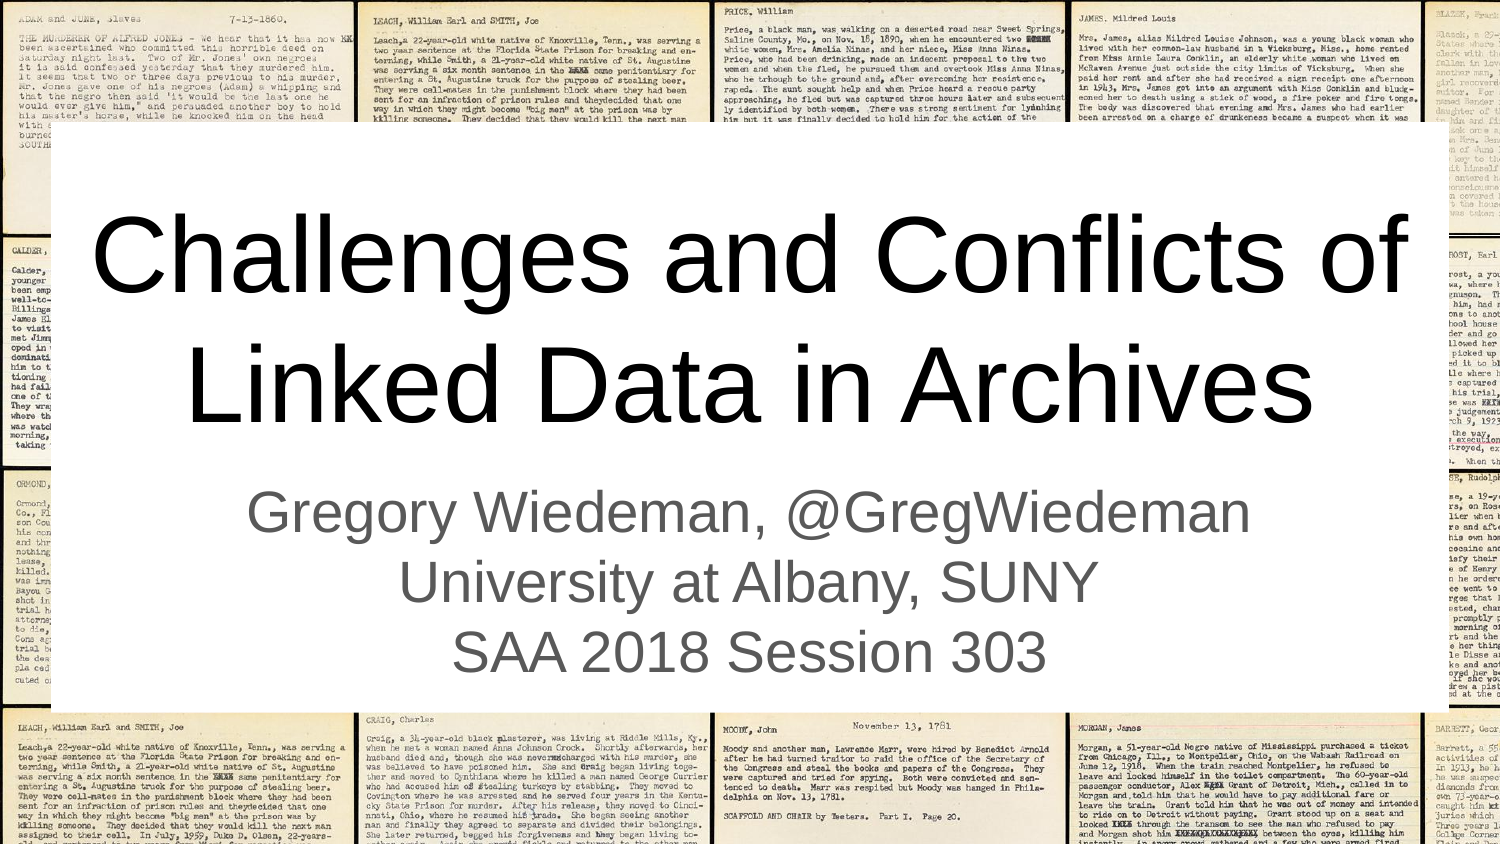

# Challenges and Conflicts of Linked Data in Archives
Gregory Wiedeman, @GregWiedeman
University at Albany, SUNY
SAA 2018 Session 303